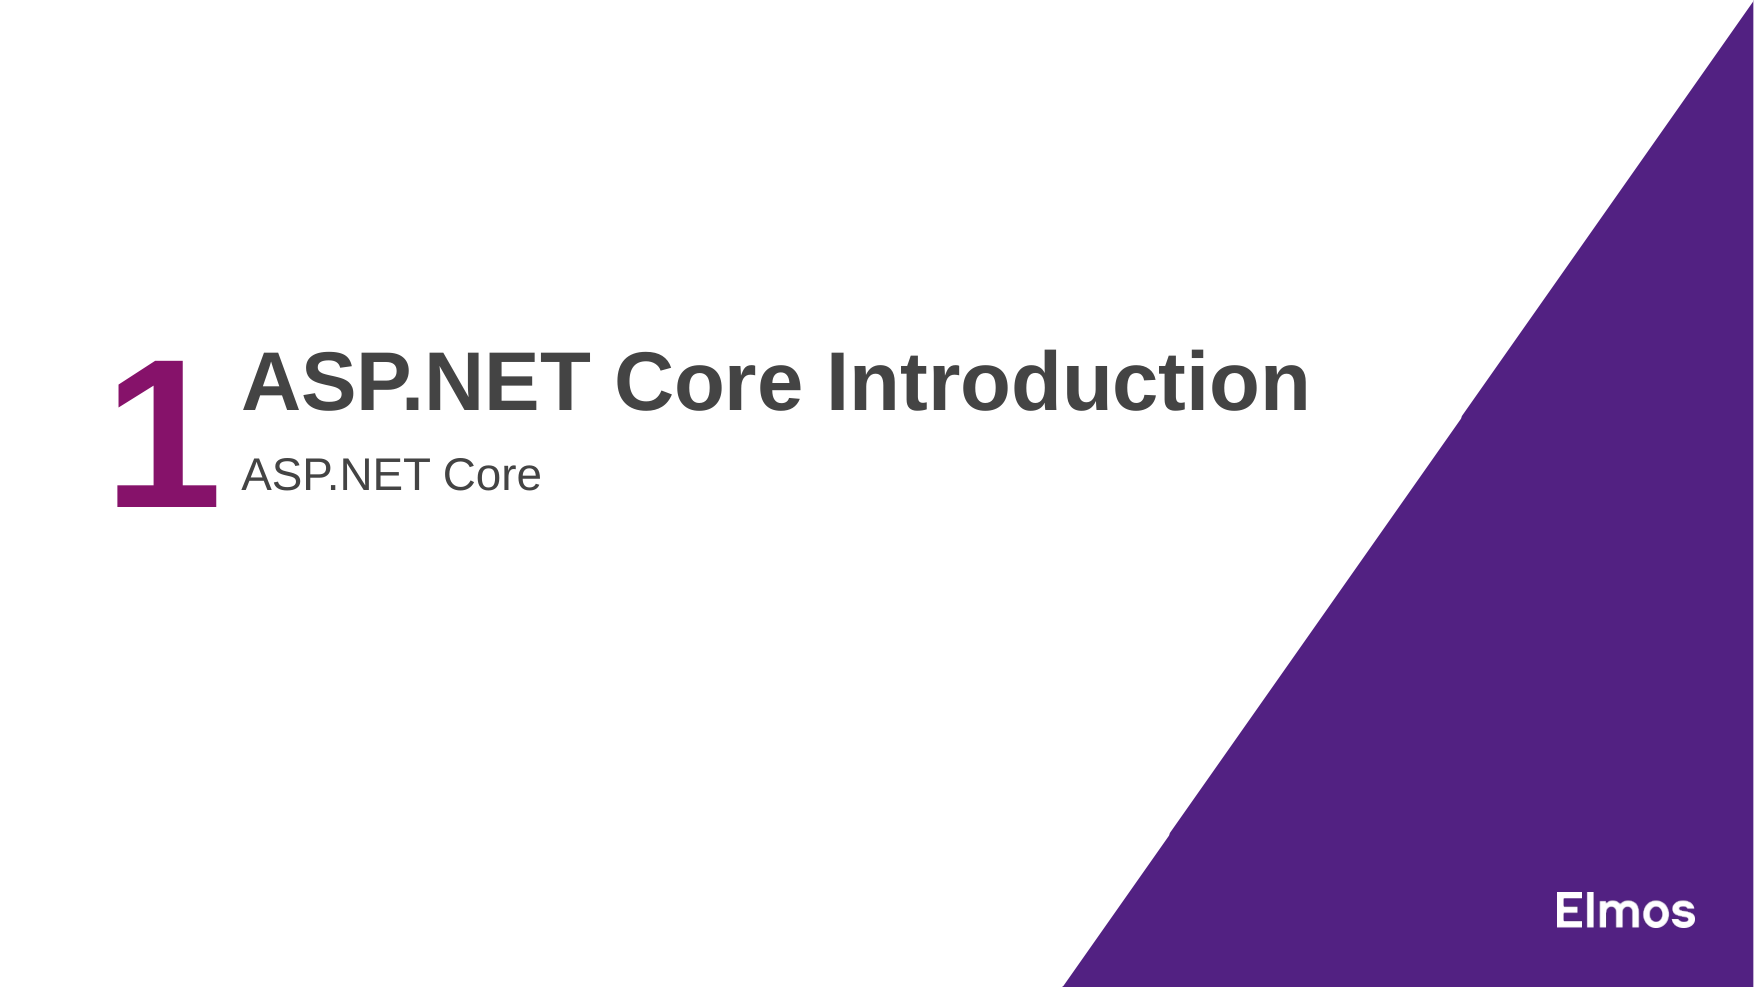

# ASP.NET Core Introduction
1
ASP.NET Core